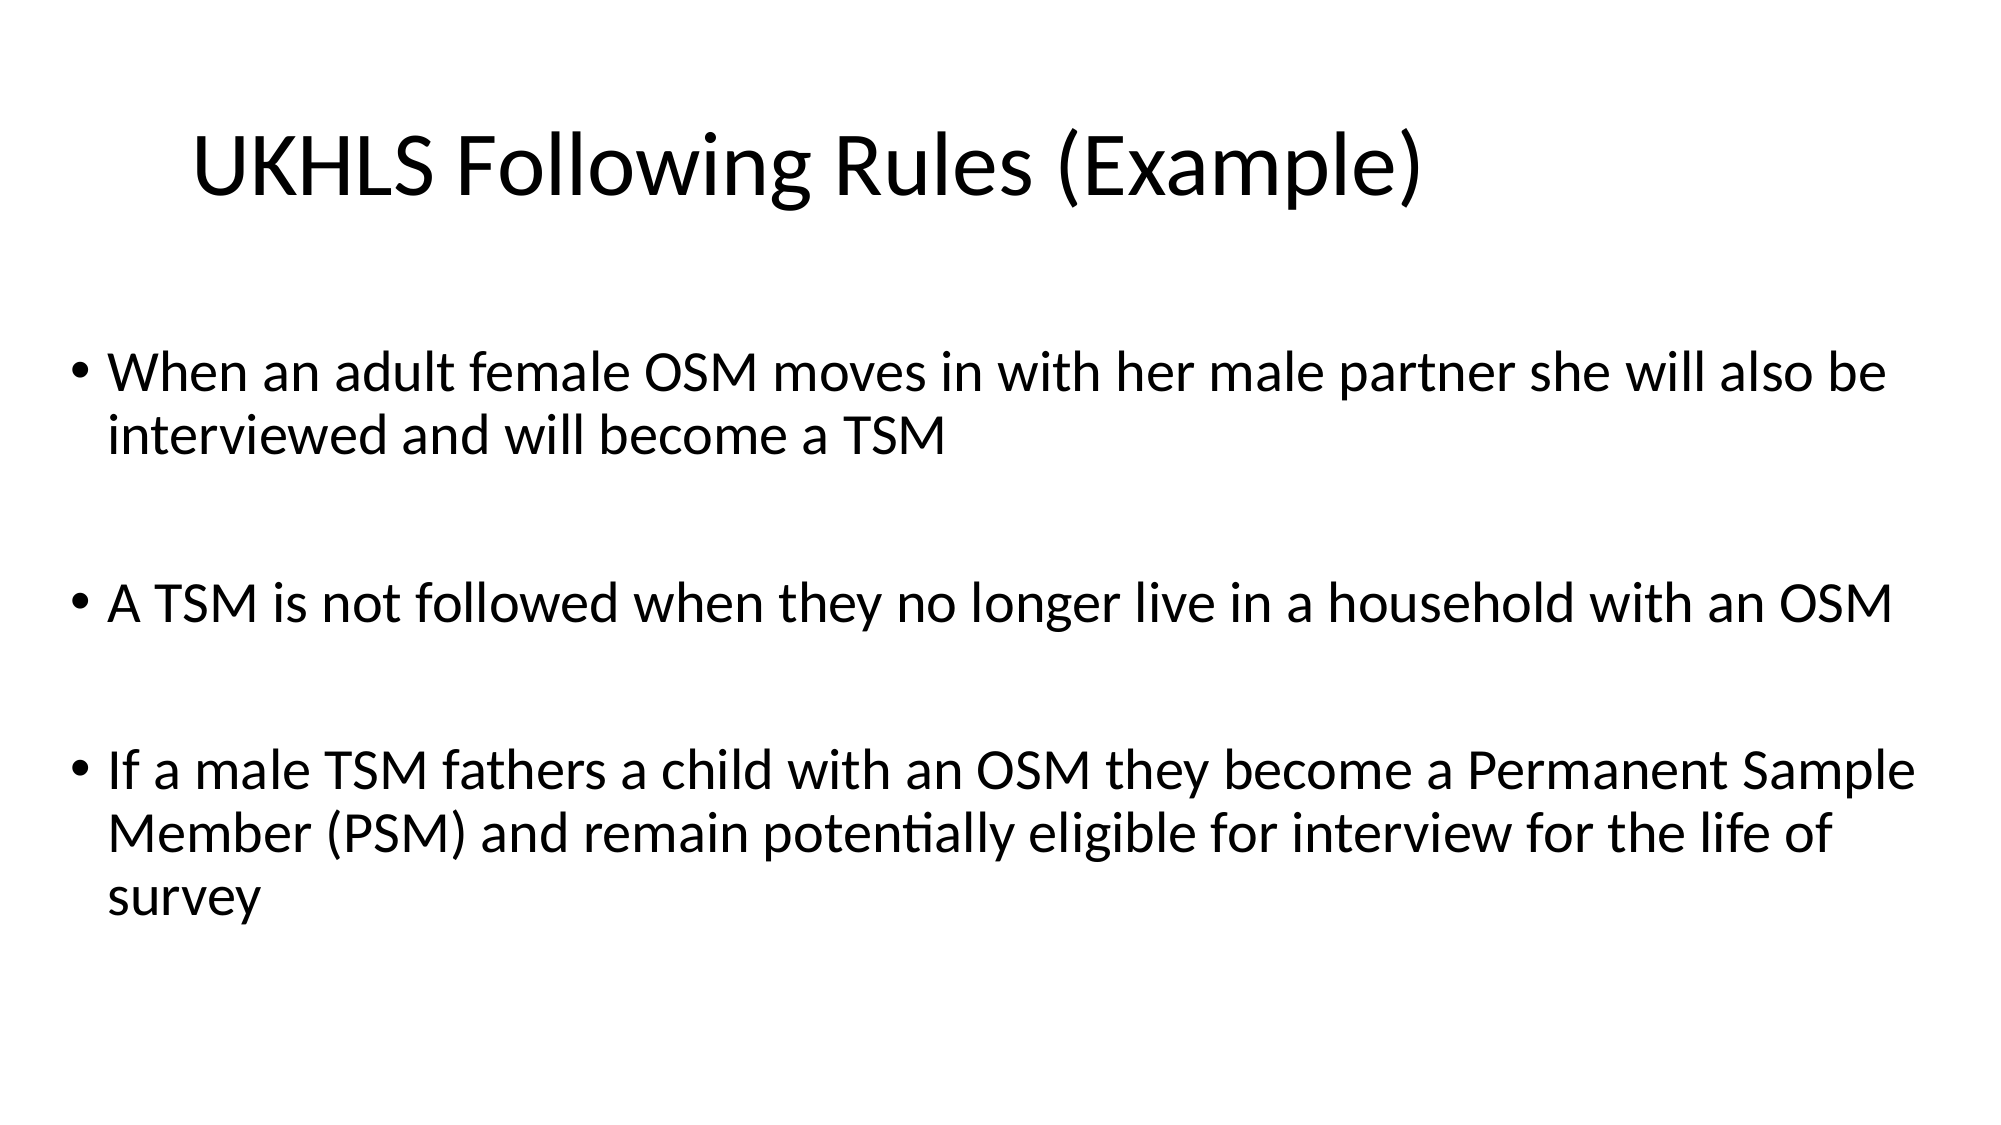

UKHLS Following Rules (Example)
When an adult female OSM moves in with her male partner she will also be interviewed and will become a TSM

A TSM is not followed when they no longer live in a household with an OSM

If a male TSM fathers a child with an OSM they become a Permanent Sample Member (PSM) and remain potentially eligible for interview for the life of survey